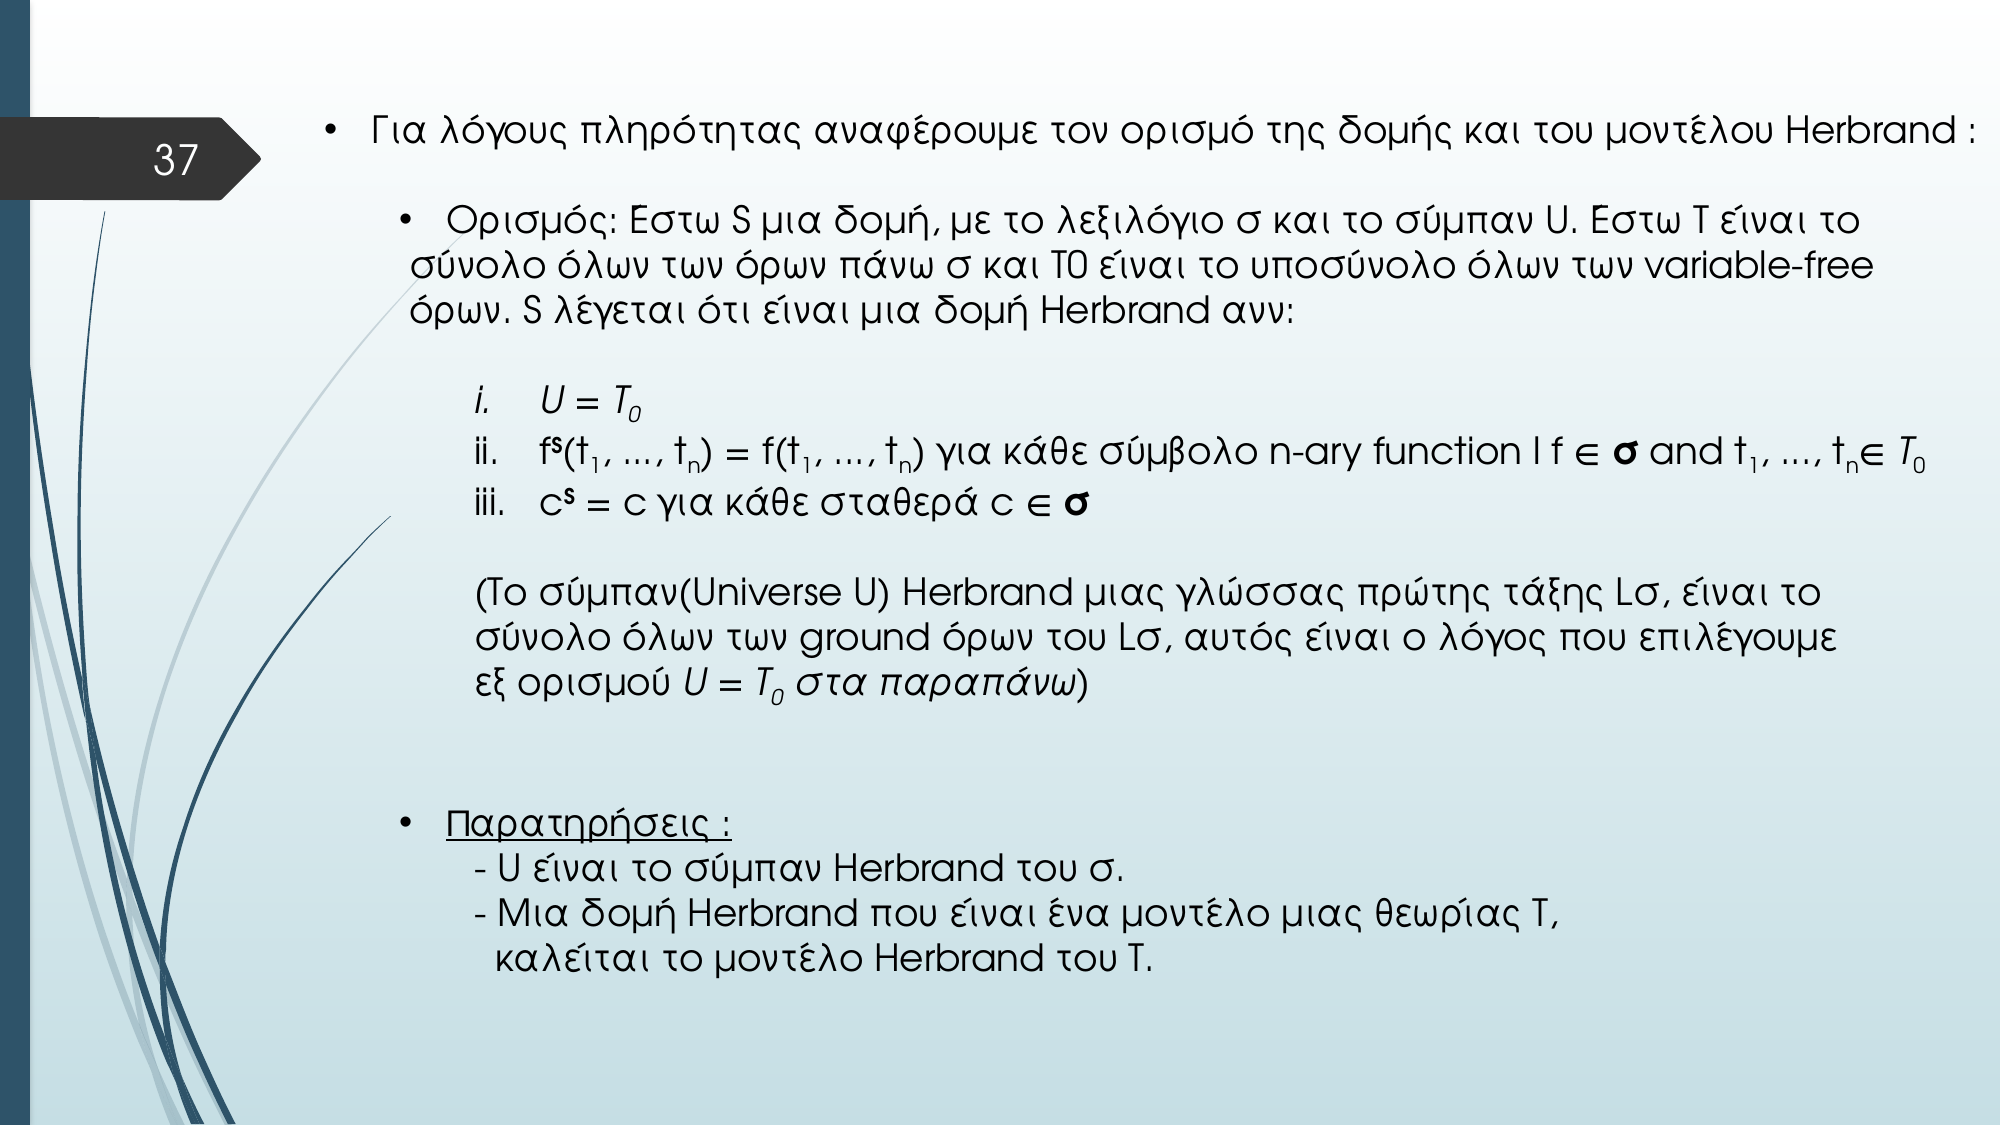

Για λόγους πληρότητας αναφέρουμε τον ορισμό της δομής και του μοντέλου Herbrand :

Ορισμός: Έστω S μια δομή, με το λεξιλόγιο σ και το σύμπαν U. Έστω T είναι το
 σύνολο όλων των όρων πάνω σ και T0 είναι το υποσύνολο όλων των variable-free
 όρων. S λέγεται ότι είναι μια δομή Herbrand ανν:

U = T0
fS(t1, ..., tn) = f(t1, ..., tn) για κάθε σύμβολο n-ary function l f ∈ σ and t1, ..., tn∈ T0
cS = c για κάθε σταθερά c ∈ σ

(Το σύμπαν(Universe U) Herbrand μιας γλώσσας πρώτης τάξης Lσ, είναι το
σύνολο όλων των ground όρων του Lσ, αυτός είναι ο λόγος που επιλέγουμε
εξ ορισμού U = T0  στα παραπάνω)

Παρατηρήσεις :
- U είναι το σύμπαν Herbrand του σ.
- Μια δομή Herbrand που είναι ένα μοντέλο μιας θεωρίας Τ,
  καλείται το μοντέλο Herbrand του Τ.

37